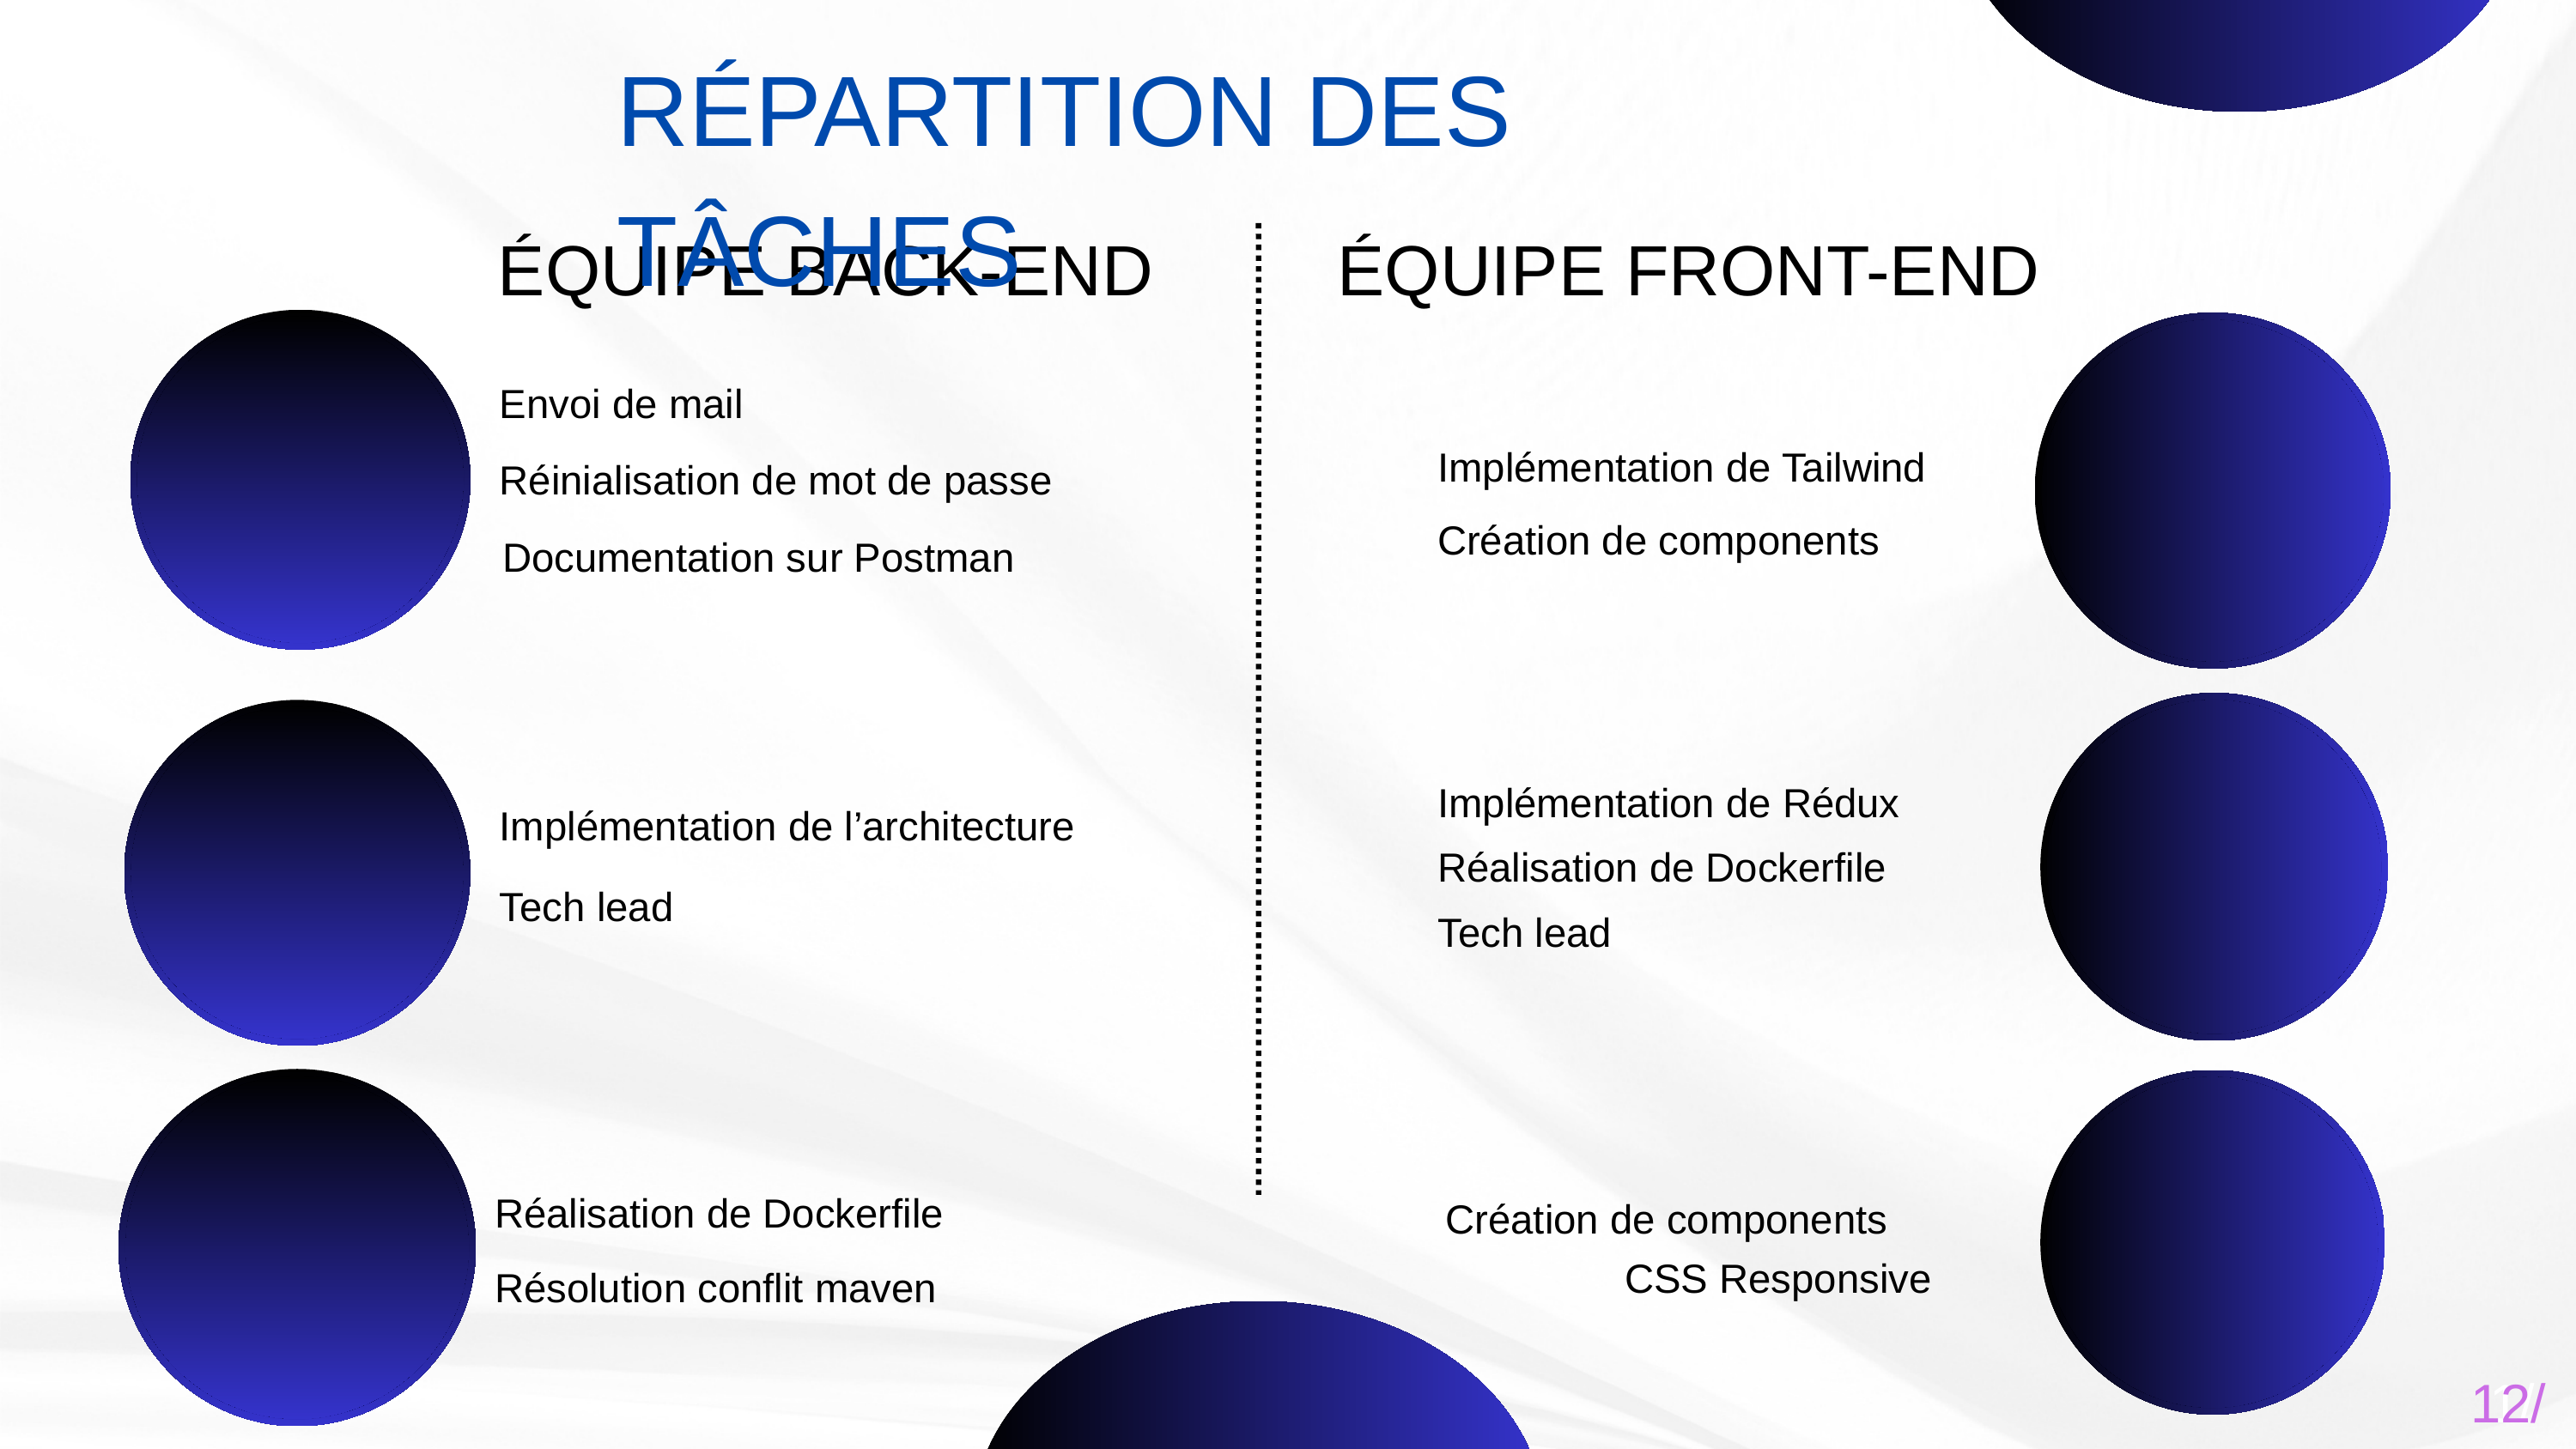

RÉPARTITION DES TÂCHES
ÉQUIPE BACK-END
ÉQUIPE FRONT-END

Envoi de mail
Implémentation de Tailwind
Réinialisation de mot de passe
Création de components
Documentation sur Postman

Implémentation de Rédux
Implémentation de l’architecture
Réalisation de Dockerfile
Tech lead
Tech lead

Création de components
Réalisation de Dockerfile
Résolution conflit maven
CSS Responsive

12/
1/